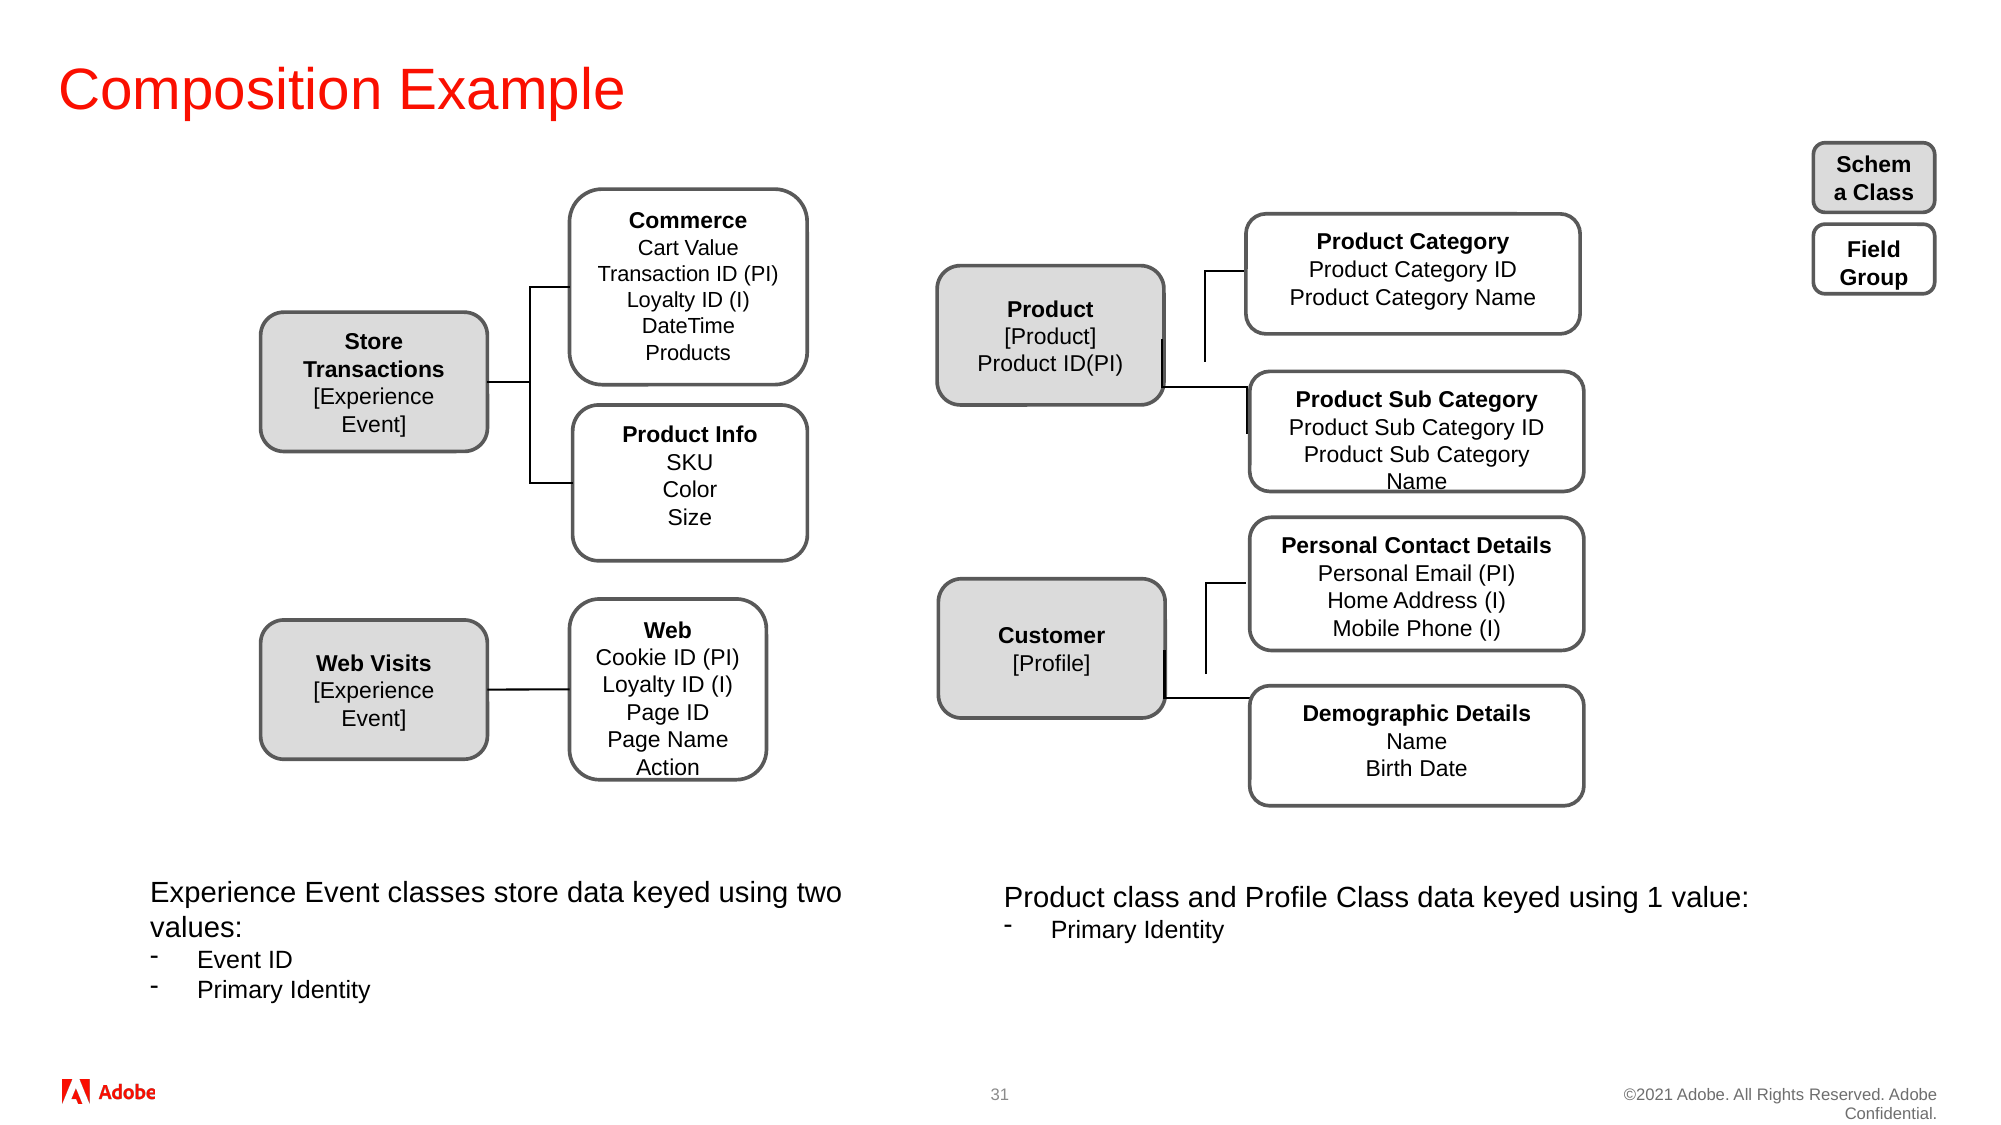

# Composition Example
Schema Class
Commerce
Cart Value
Transaction ID (PI)
Loyalty ID (I)
DateTime
Products
Store Transactions
[Experience Event]
Product Info
SKU
Color
Size
Web
Cookie ID (PI)
Loyalty ID (I)
Page ID
Page Name
Action

Web Visits
[Experience Event]
Product Category
Product Category ID
Product Category Name
Field Group
Product
[Product]
Product ID(PI)
Product Sub Category
Product Sub Category ID
Product Sub Category Name
Personal Contact Details
Personal Email (PI)
Home Address (I)
Mobile Phone (I)
Customer
[Profile]
Demographic Details
Name
Birth Date
Experience Event classes store data keyed using two values:
Event ID
Primary Identity
Product class and Profile Class data keyed using 1 value:
Primary Identity
31